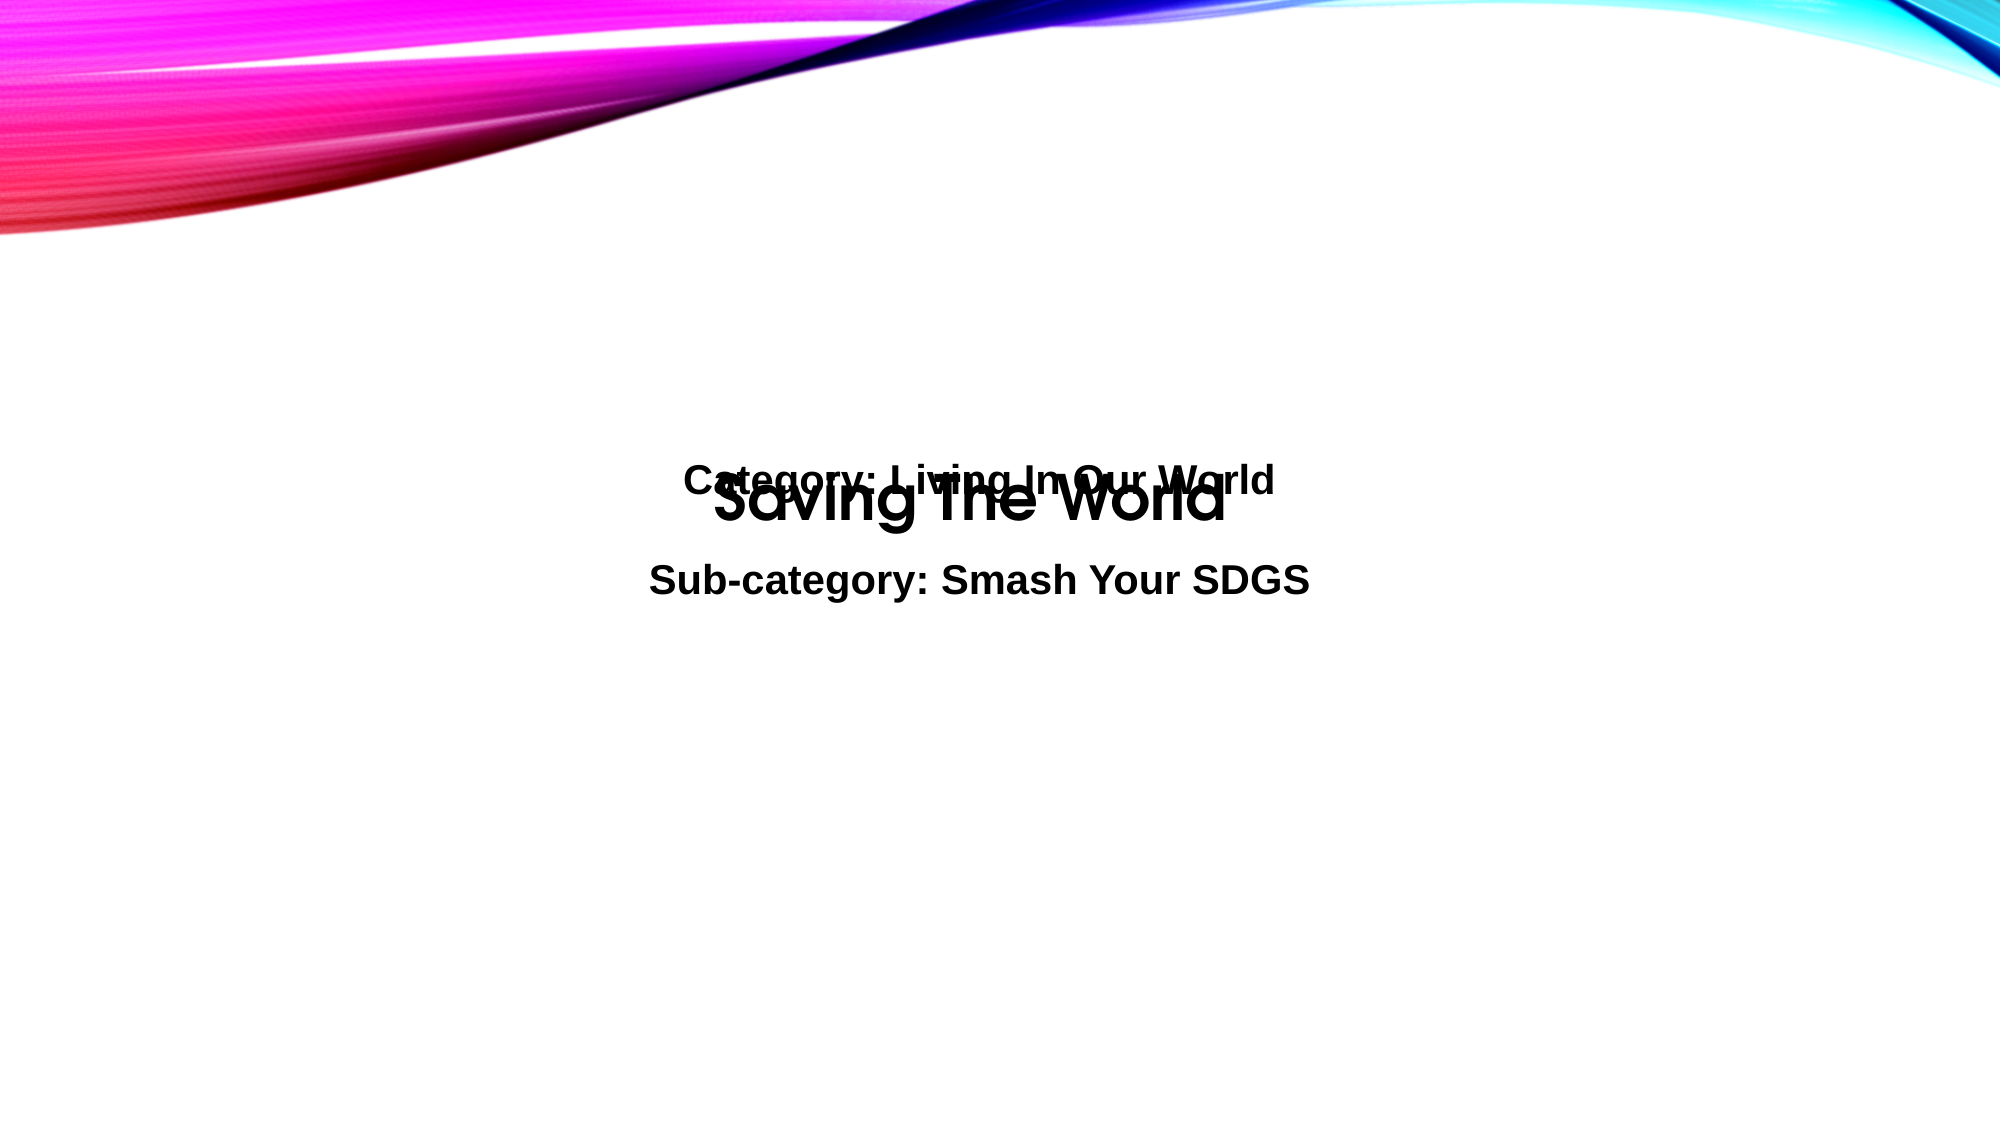

Category: Living In Our World
Sub-category: Smash Your SDGS
Saving The World